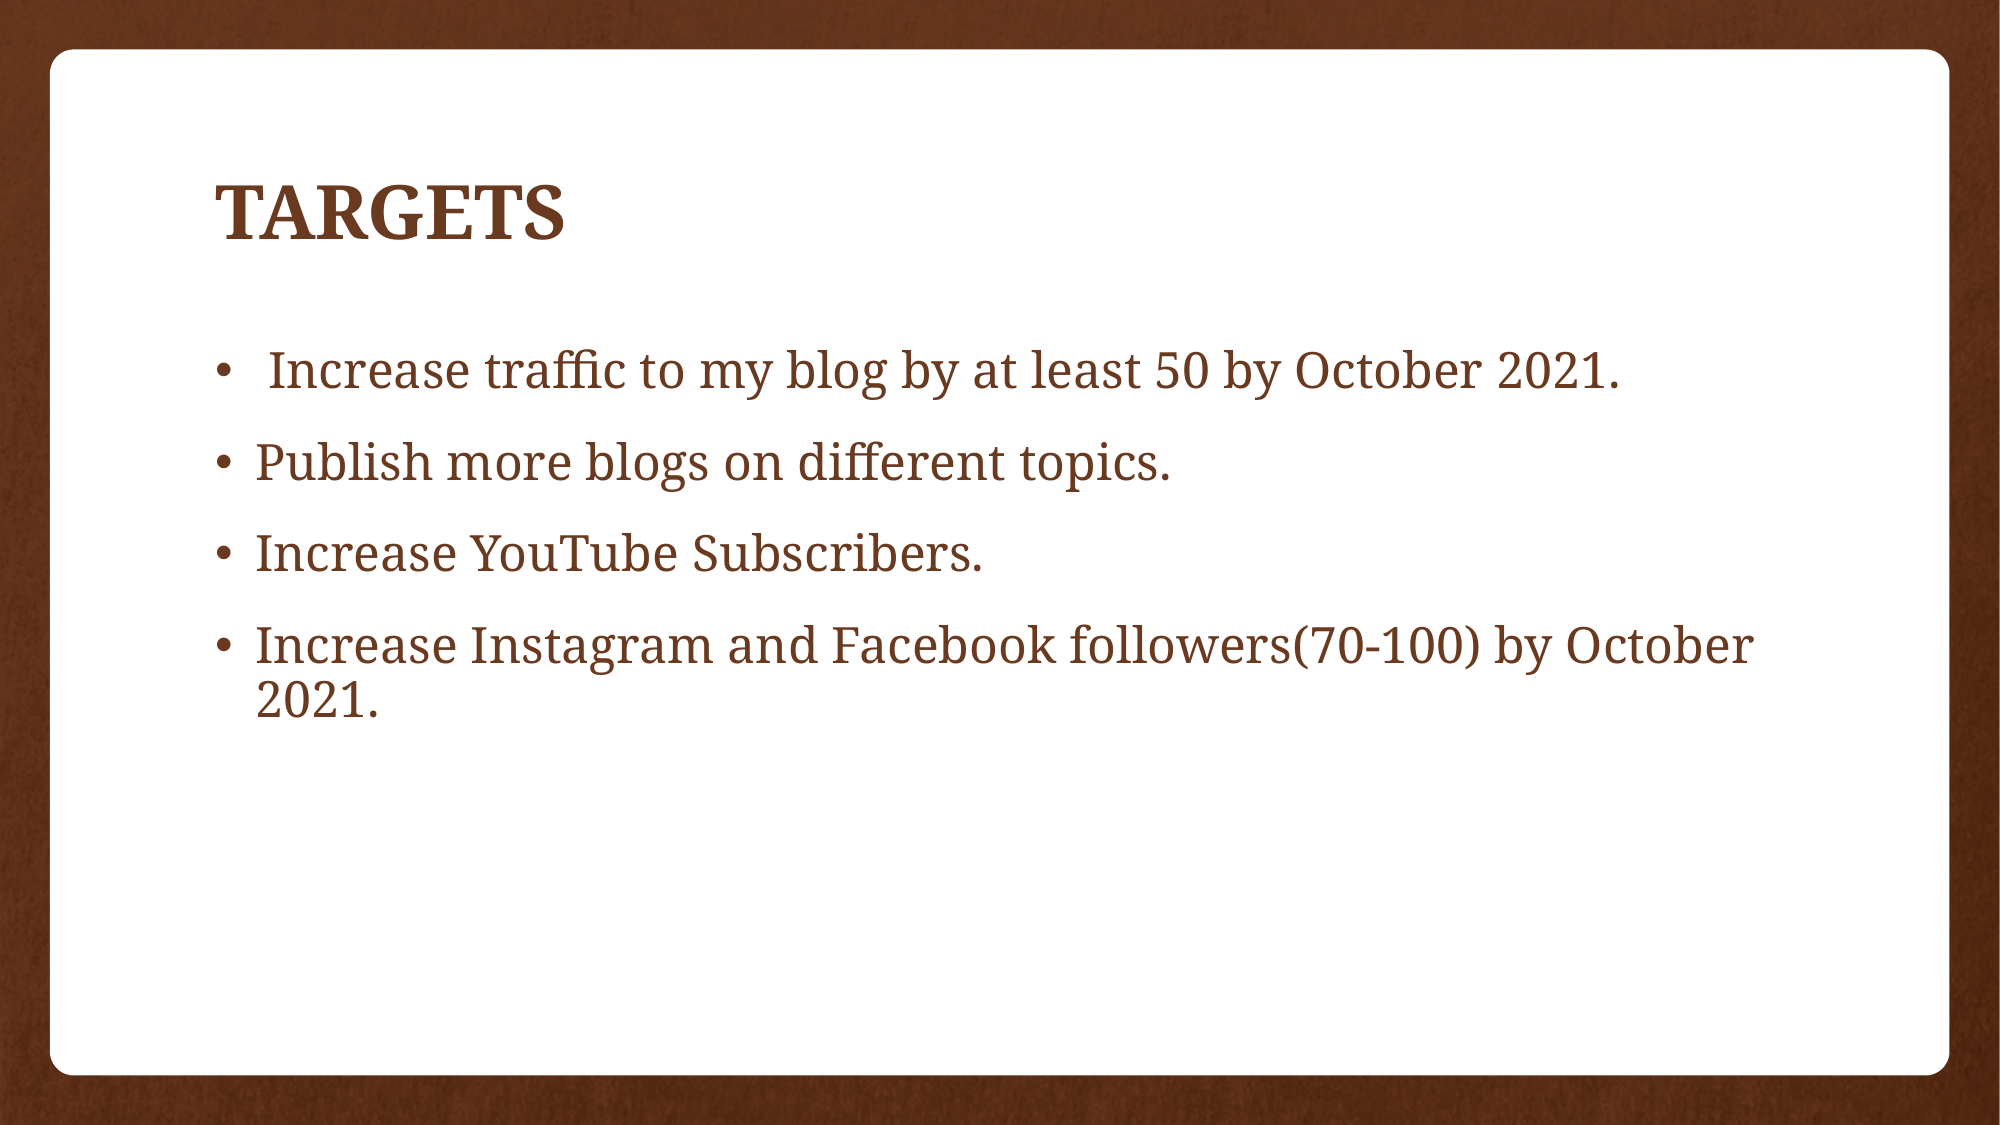

# TARGETS
 Increase traffic to my blog by at least 50 by October 2021.
Publish more blogs on different topics.
Increase YouTube Subscribers.
Increase Instagram and Facebook followers(70-100) by October 2021.